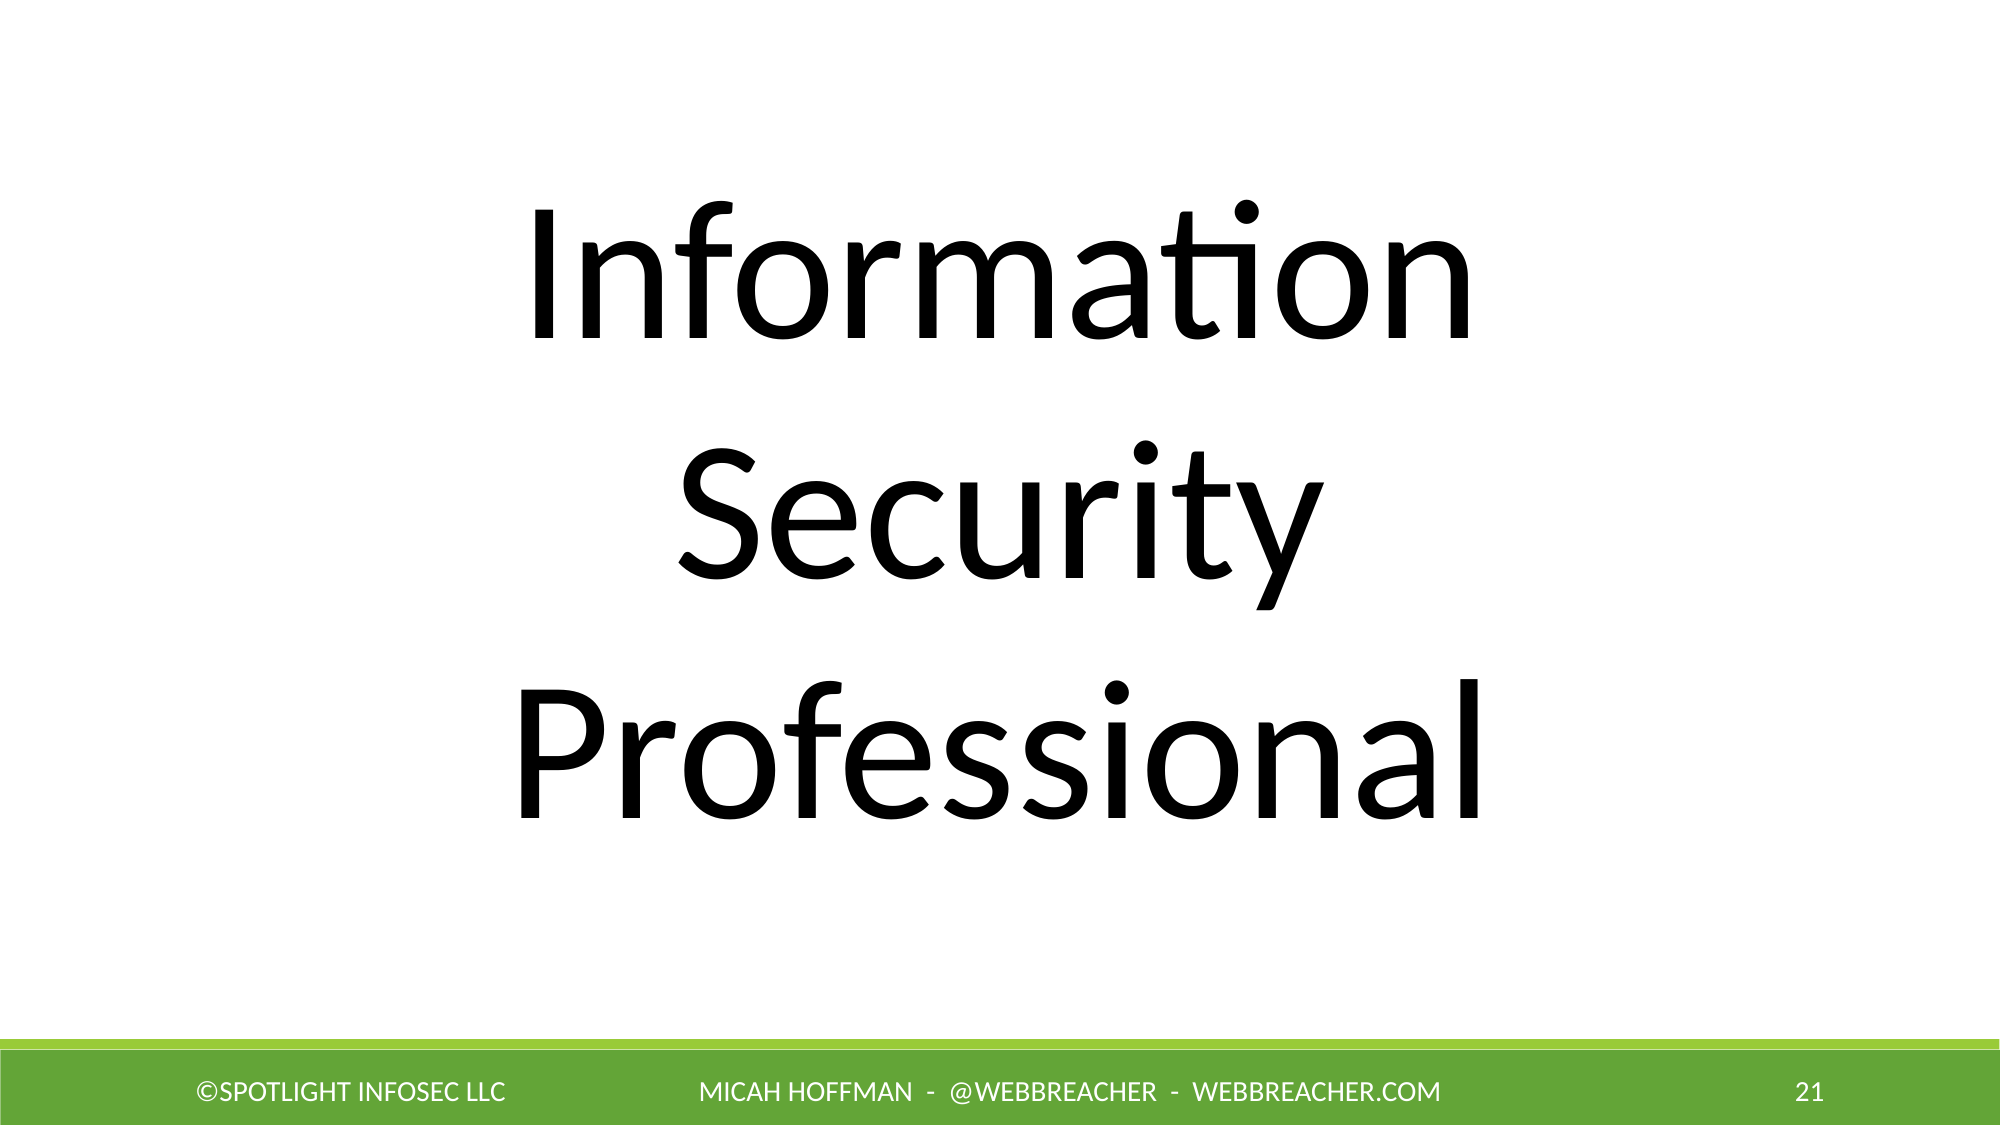

Information
Security
Professional
©Spotlight Infosec LLC
Micah Hoffman  -  @WebBreacher  -  webbreacher.com
21